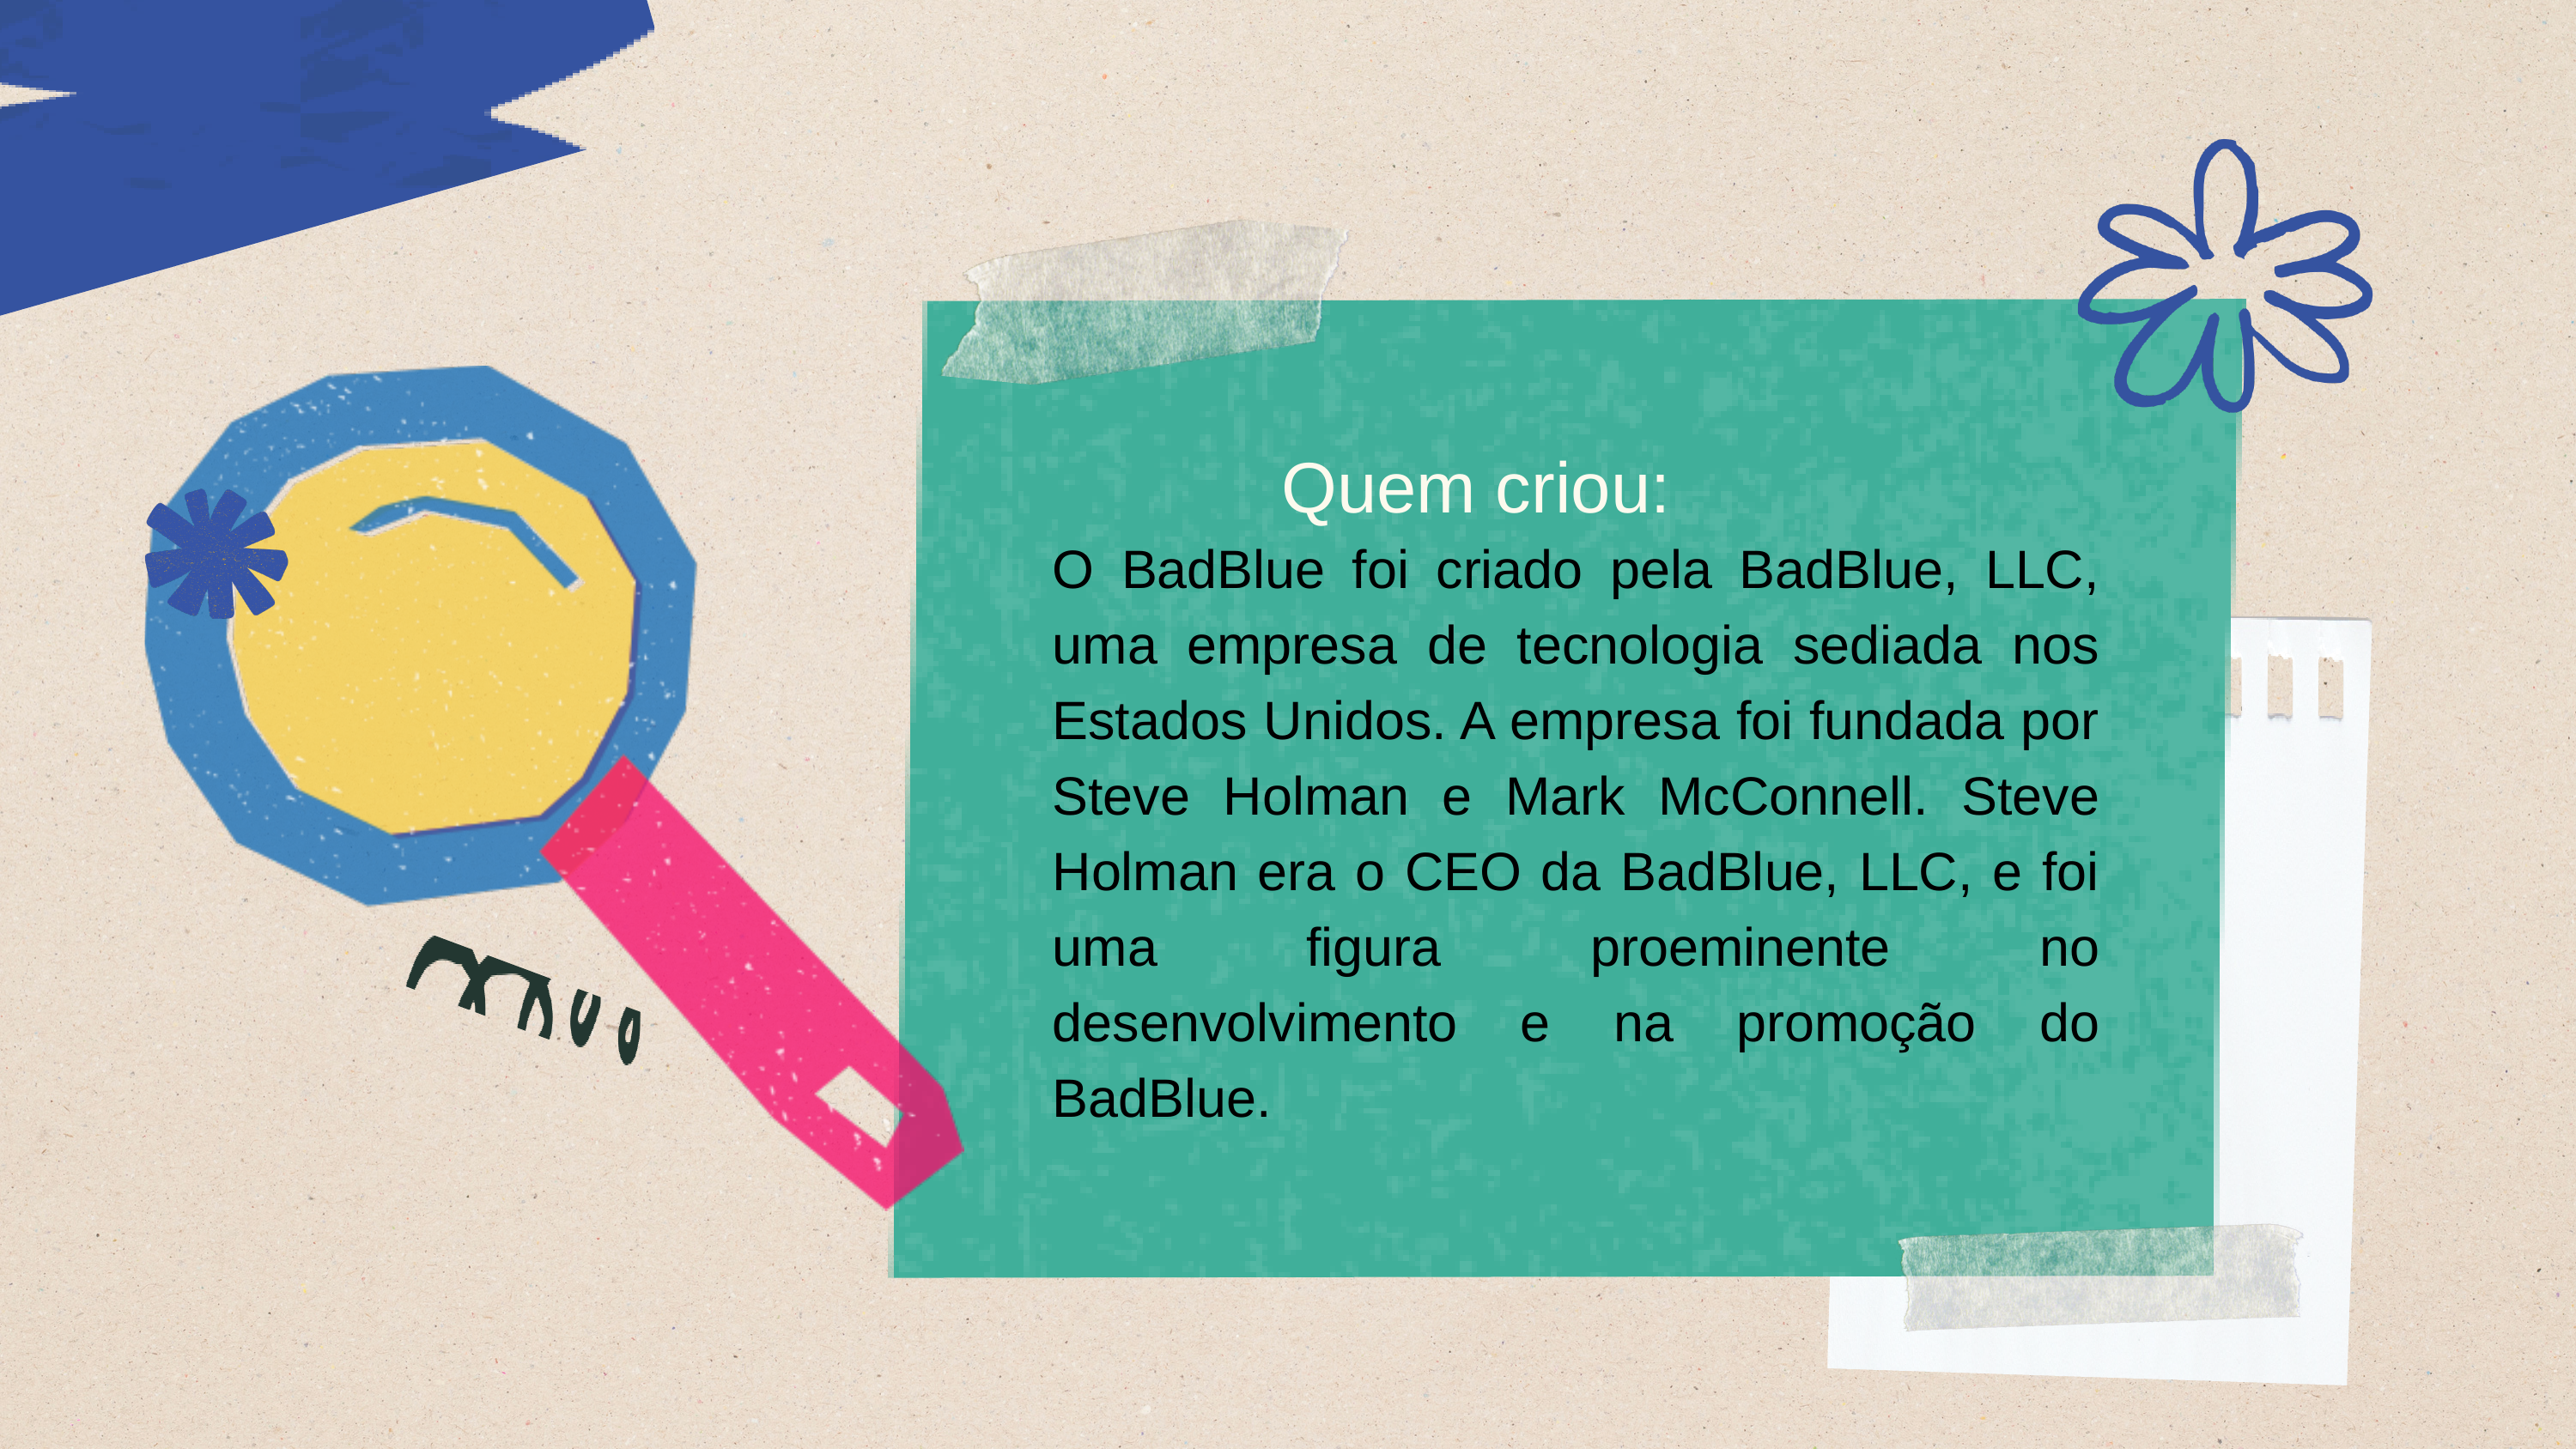

Quem criou:

O BadBlue foi criado pela BadBlue, LLC, uma empresa de tecnologia sediada nos Estados Unidos. A empresa foi fundada por Steve Holman e Mark McConnell. Steve Holman era o CEO da BadBlue, LLC, e foi uma figura proeminente no desenvolvimento e na promoção do BadBlue.